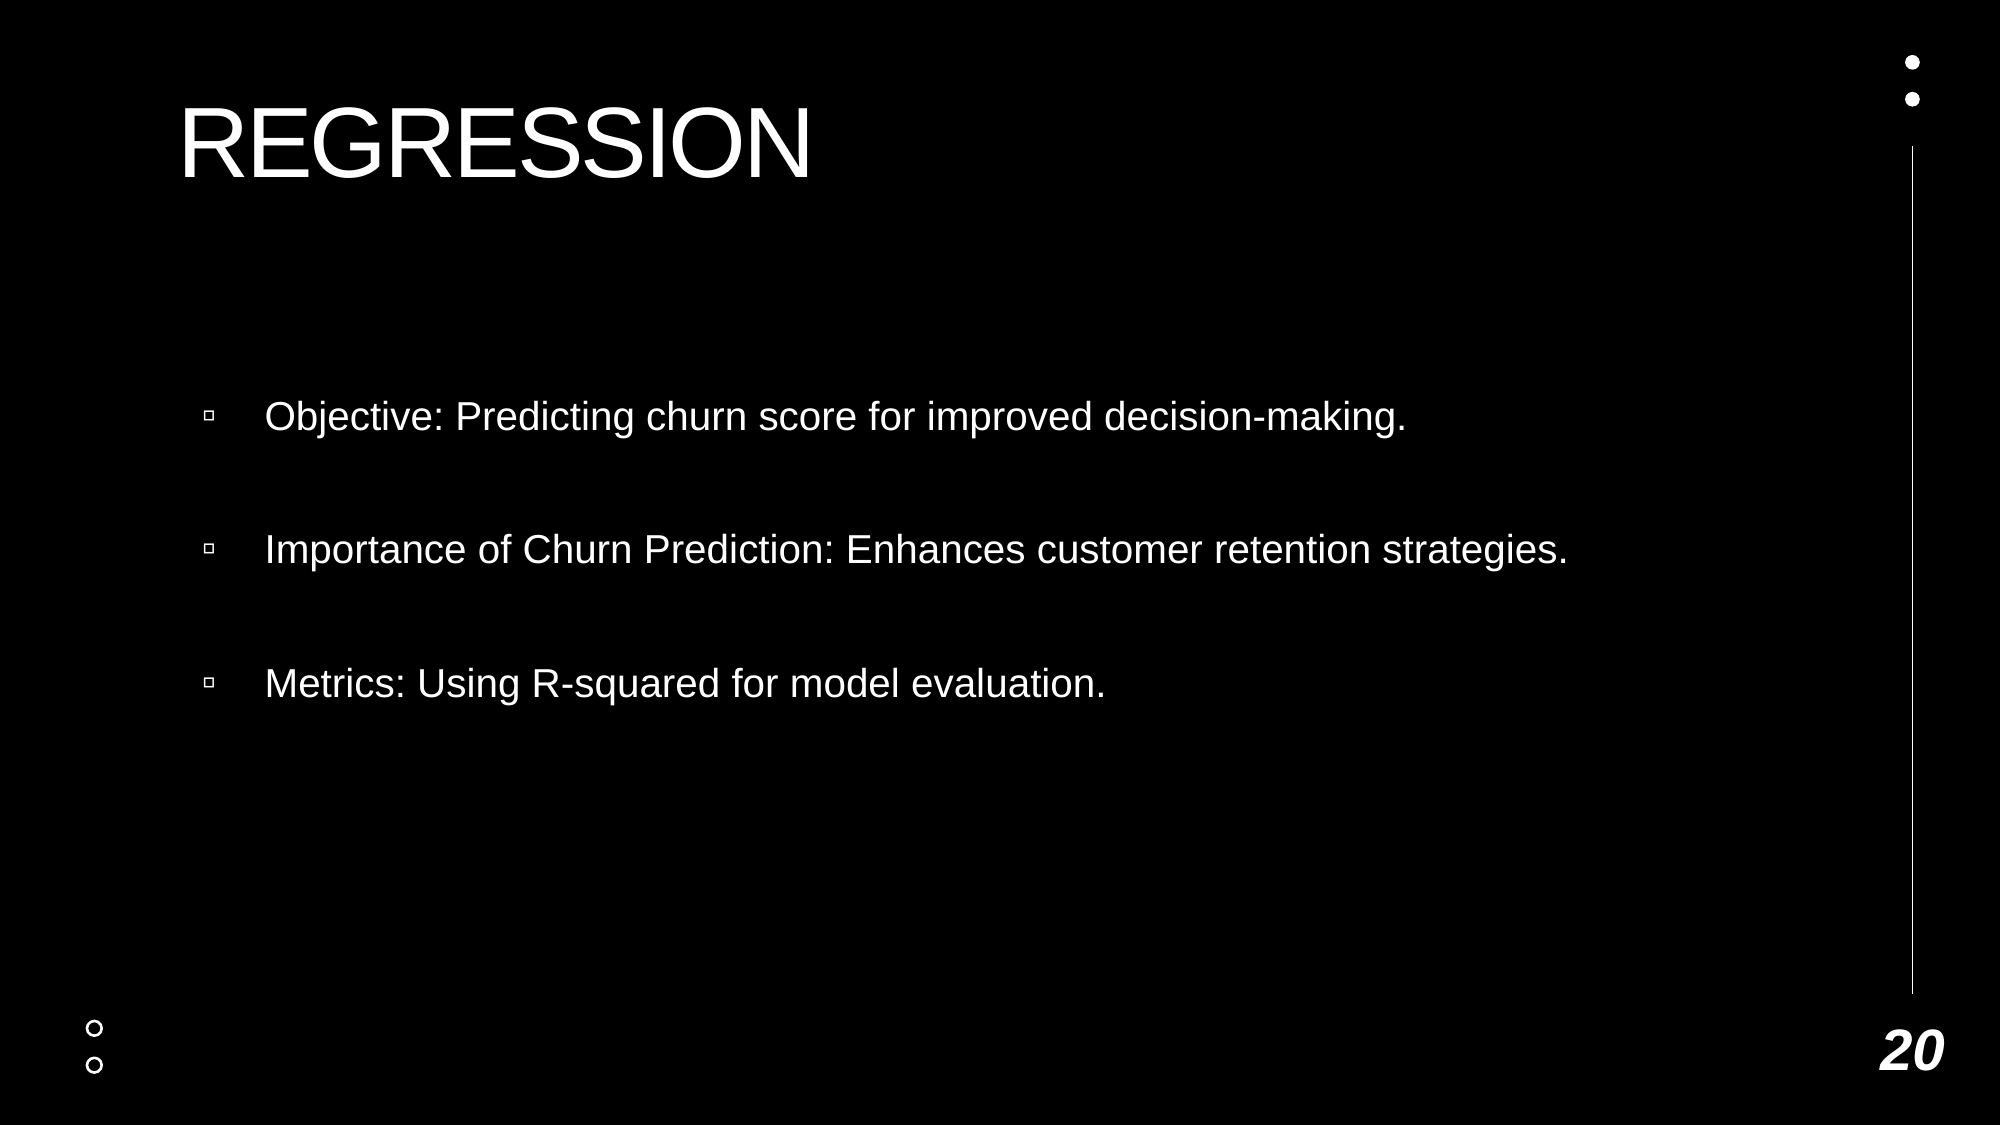

# REGRESSION
Objective: Predicting churn score for improved decision-making.
Importance of Churn Prediction: Enhances customer retention strategies.
Metrics: Using R-squared for model evaluation.

20